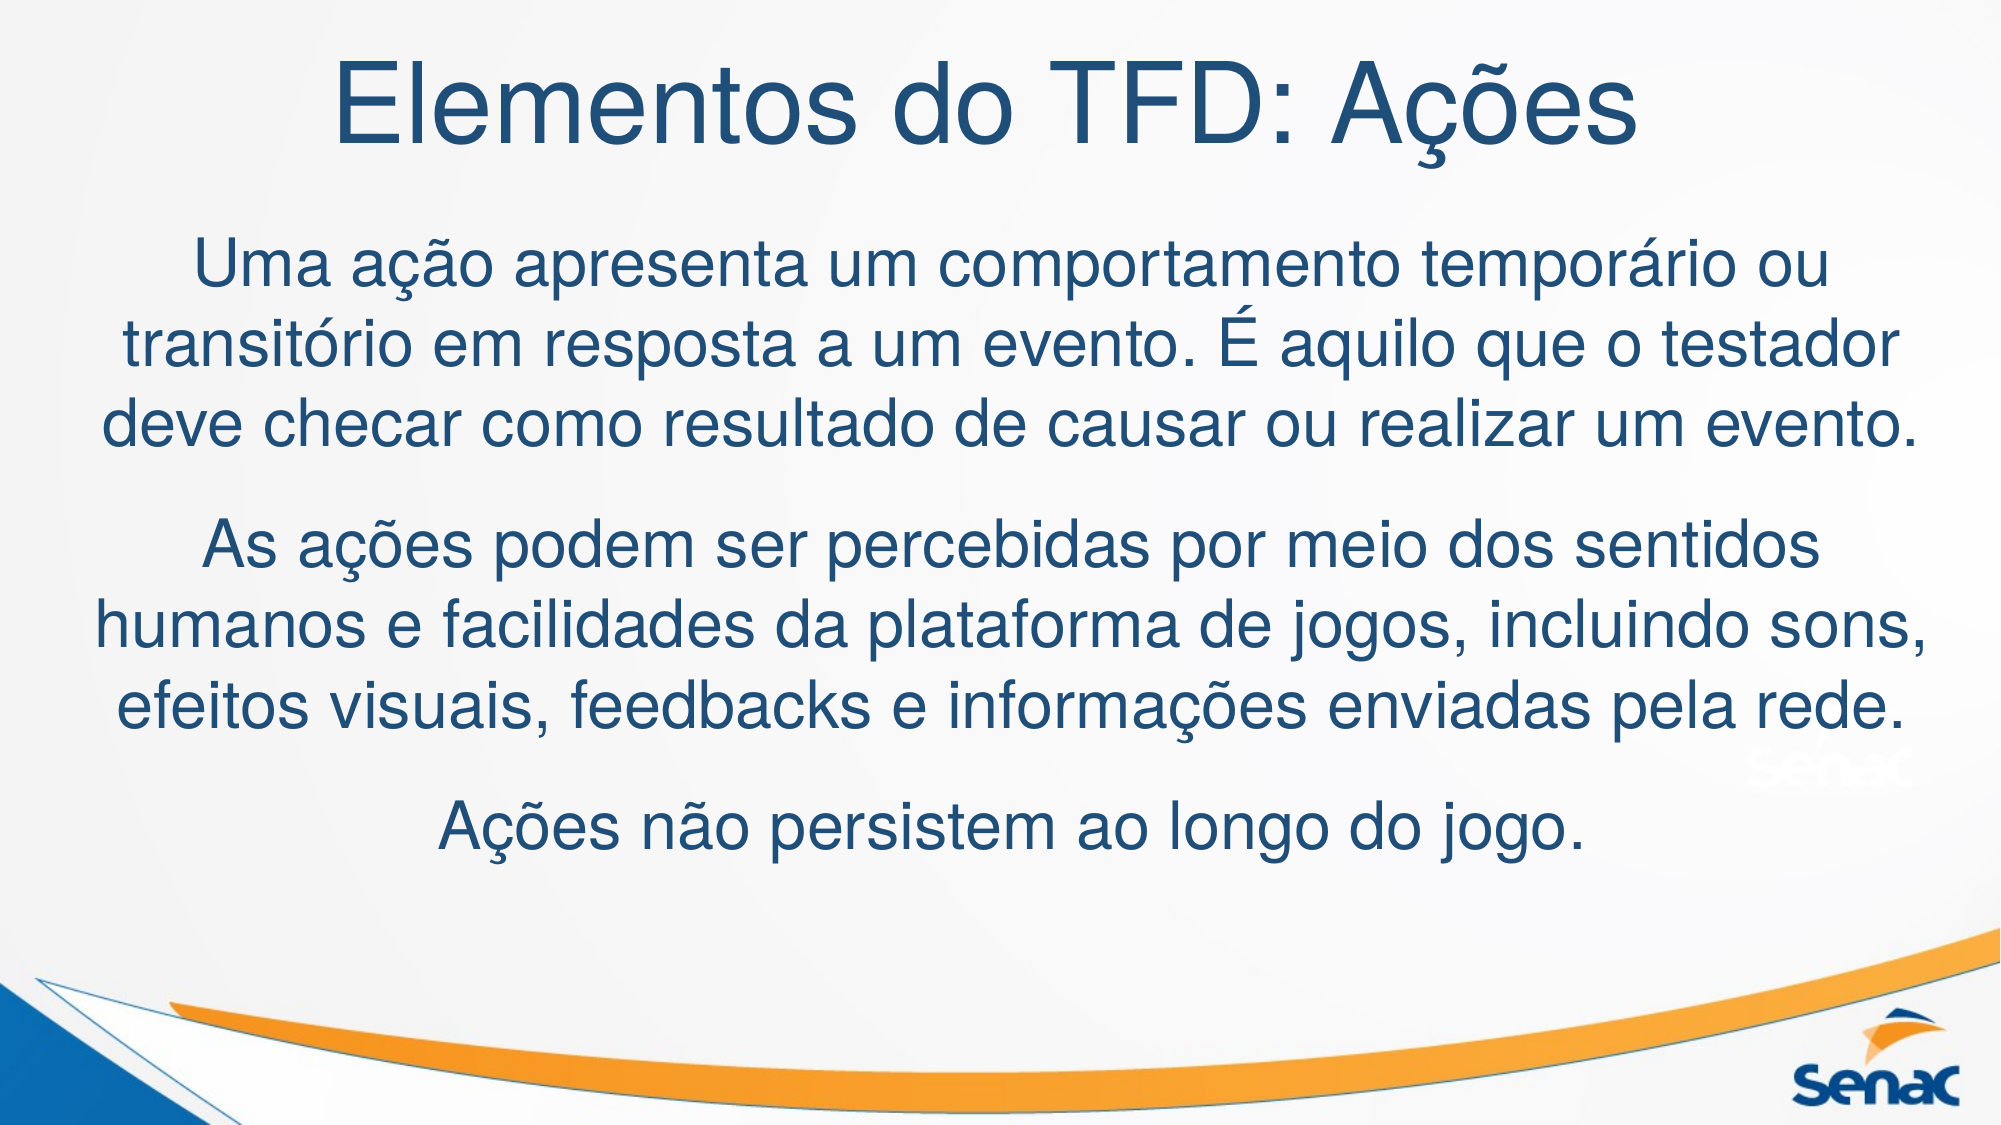

# Elementos do TFD: Ações
Uma ação apresenta um comportamento temporário ou transitório em resposta a um evento. É aquilo que o testador deve checar como resultado de causar ou realizar um evento.
As ações podem ser percebidas por meio dos sentidos humanos e facilidades da plataforma de jogos, incluindo sons, efeitos visuais, feedbacks e informações enviadas pela rede.
Ações não persistem ao longo do jogo.